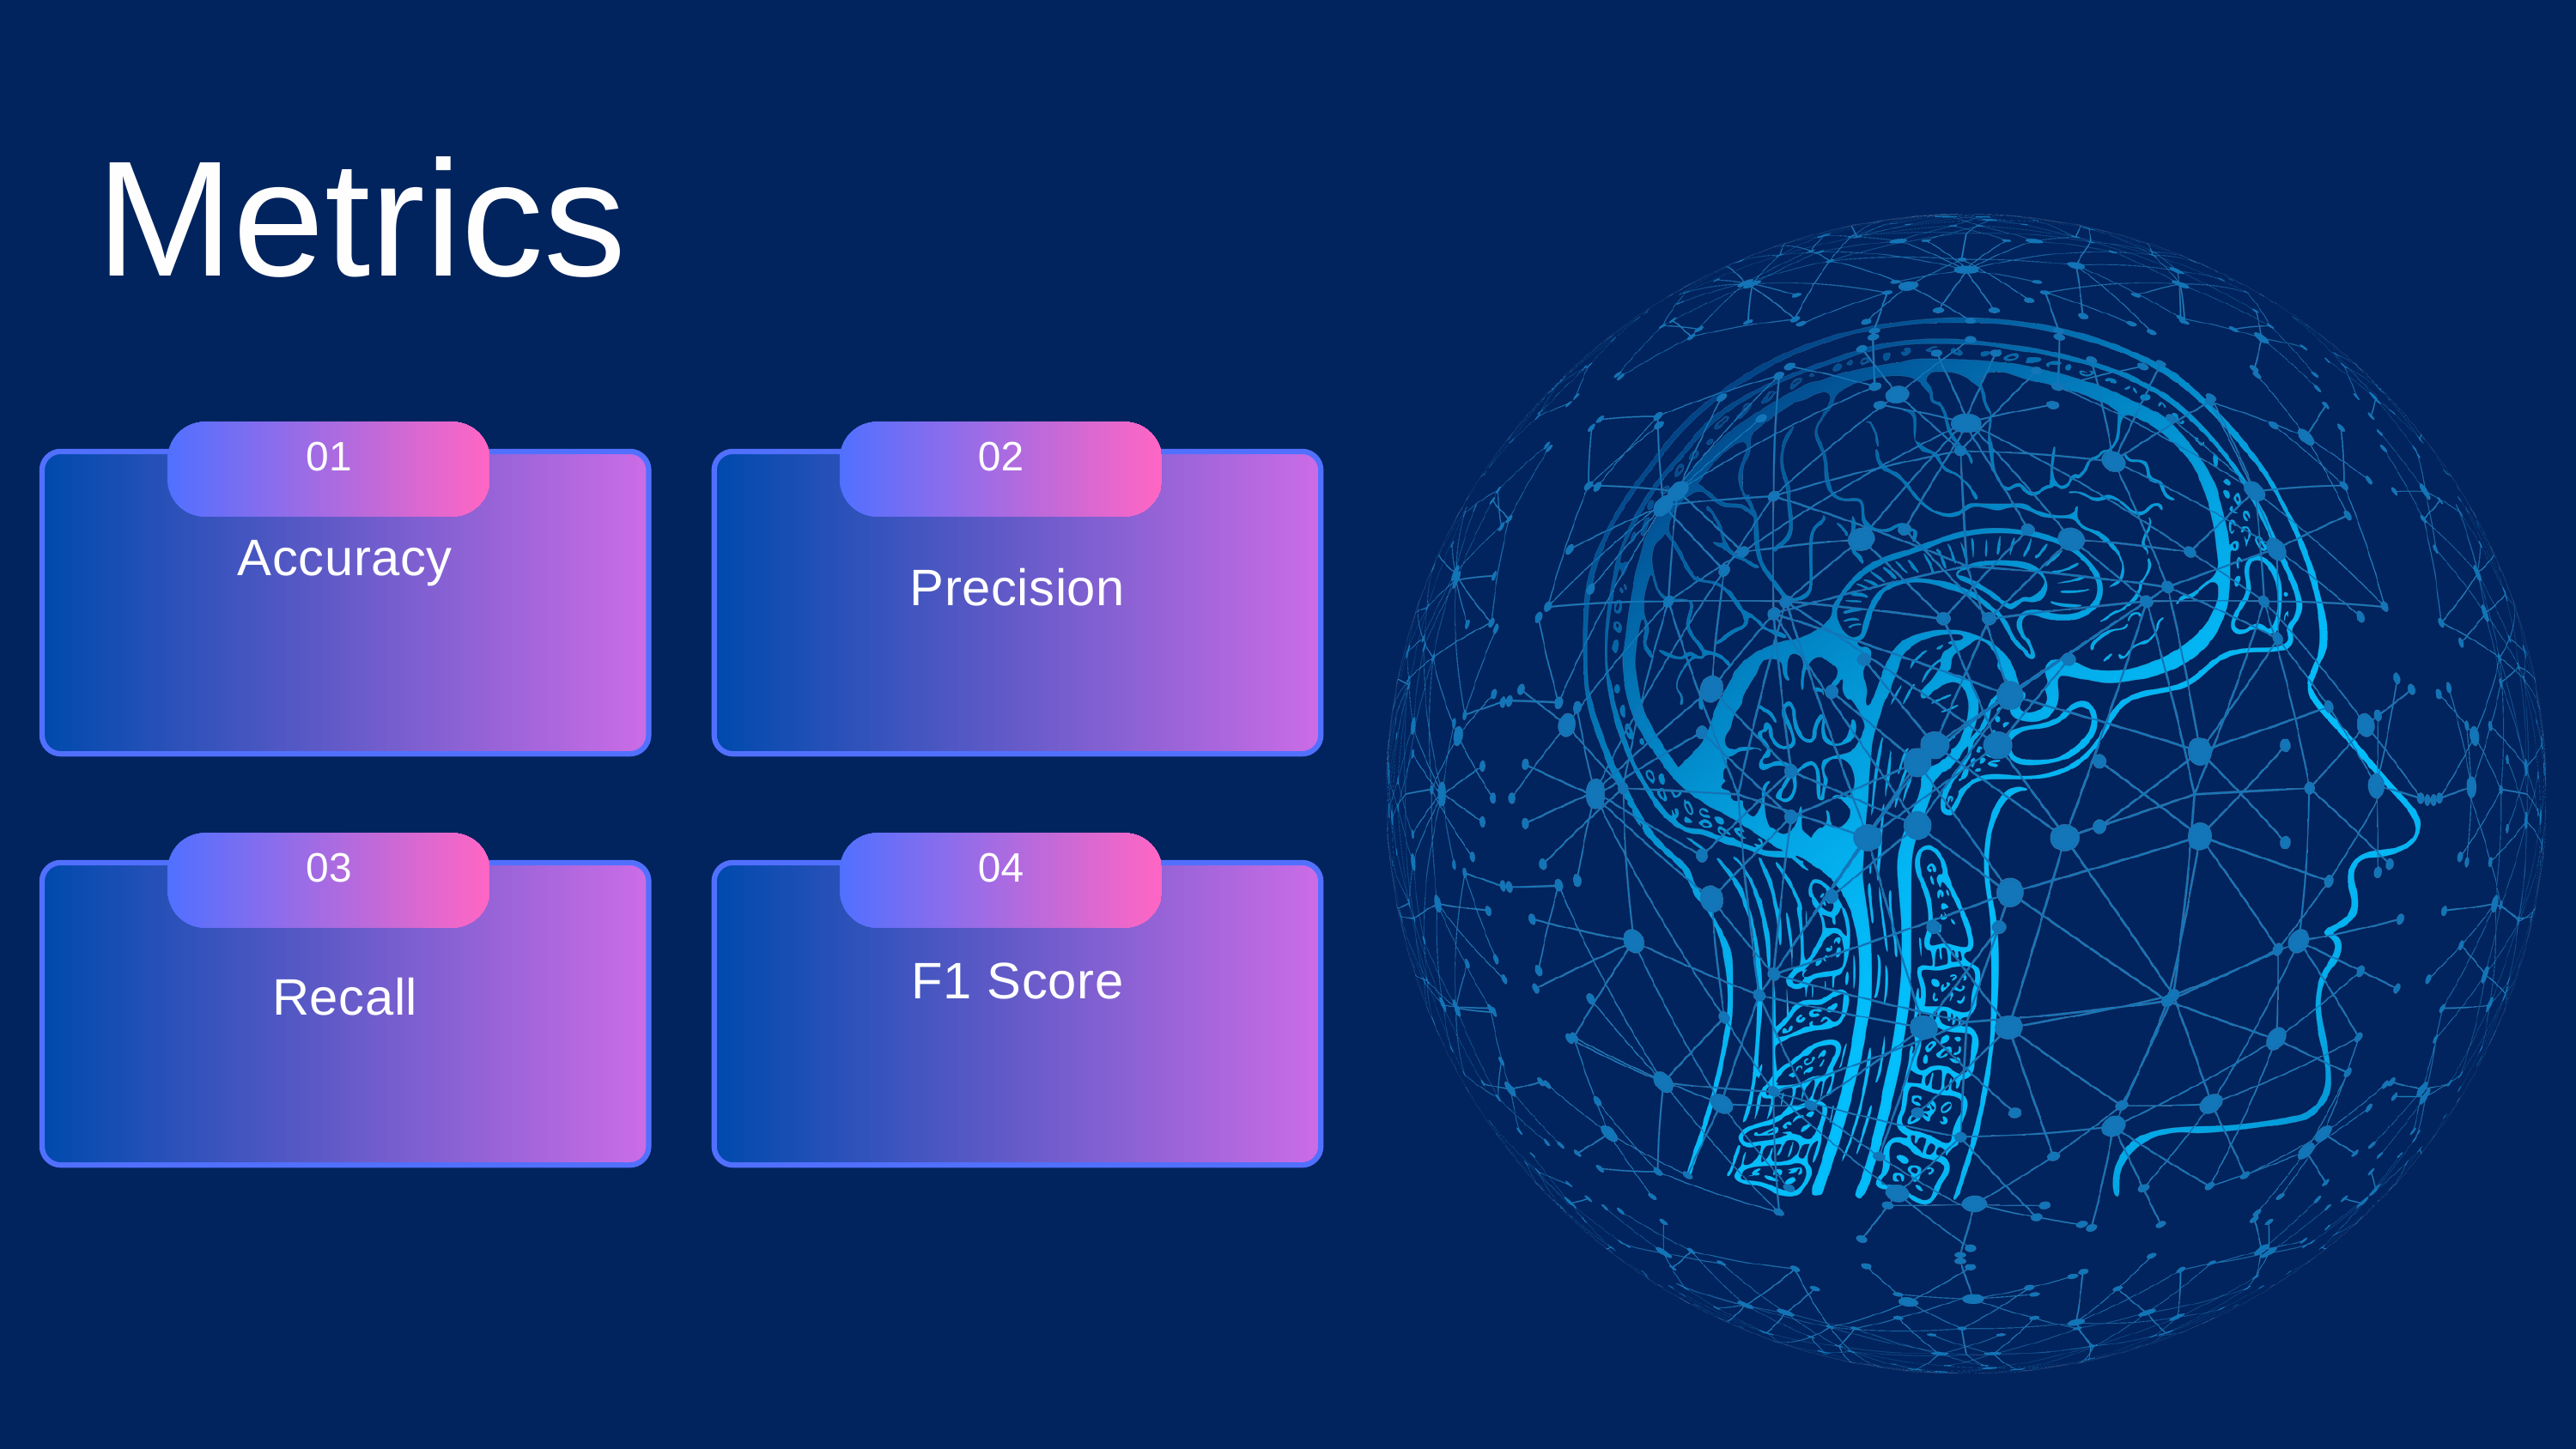

Metrics

01

02

Accuracy
Precision

03

04

F1 Score
Recall